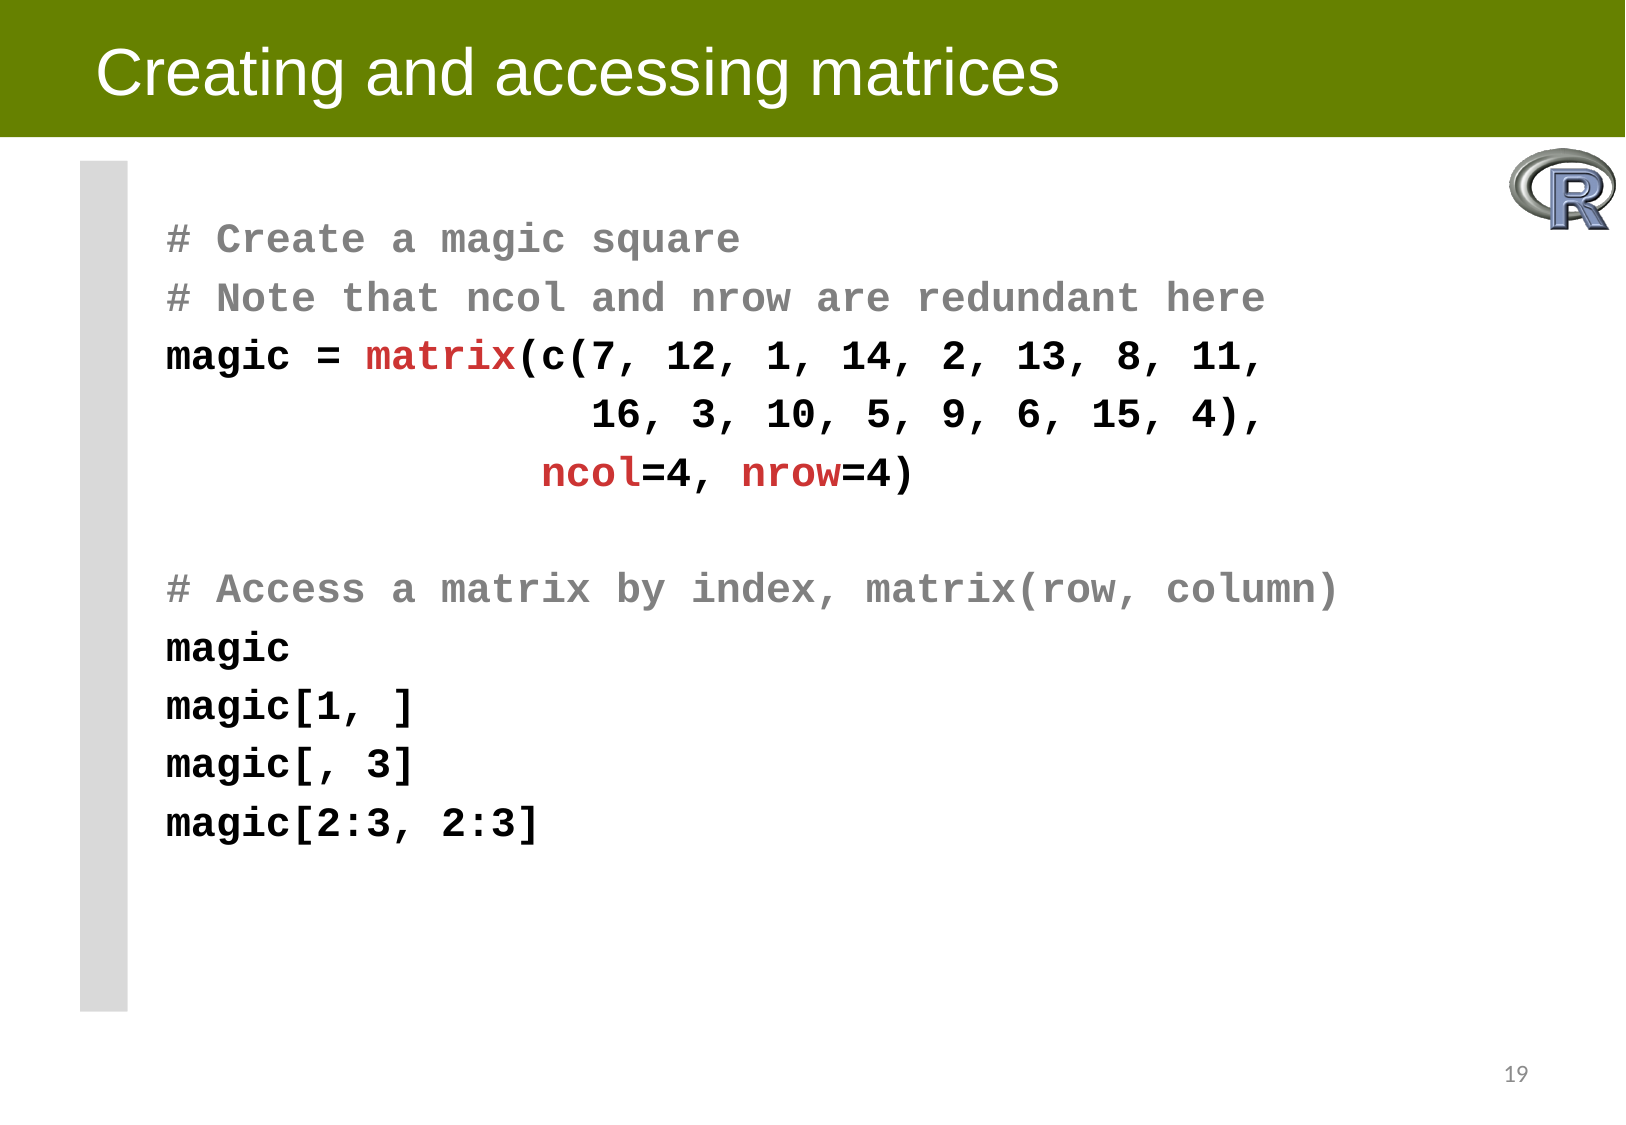

# Creating and accessing matrices
# Create a magic square
# Note that ncol and nrow are redundant here
magic = matrix(c(7, 12, 1, 14, 2, 13, 8, 11,
                 16, 3, 10, 5, 9, 6, 15, 4),
               ncol=4, nrow=4)

# Access a matrix by index, matrix(row, column)
magic
magic[1, ]
magic[, 3]
magic[2:3, 2:3]

19